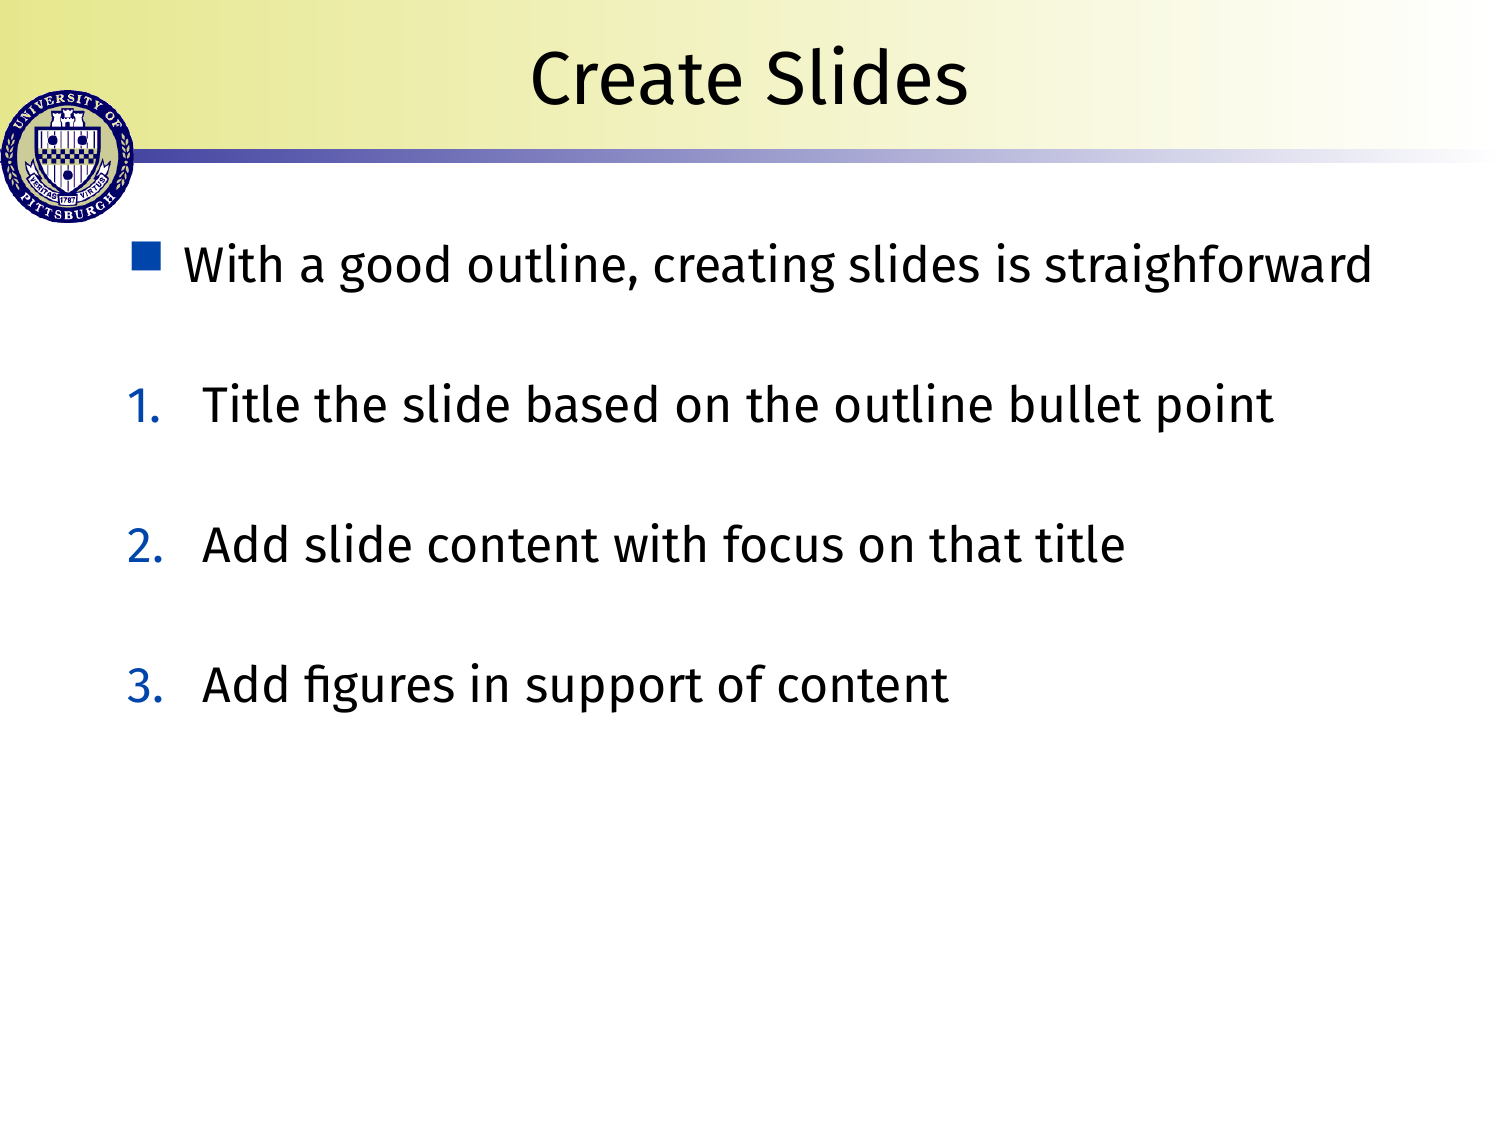

# Create Slides
With a good outline, creating slides is straighforward

Title the slide based on the outline bullet point

Add slide content with focus on that title

Add figures in support of content